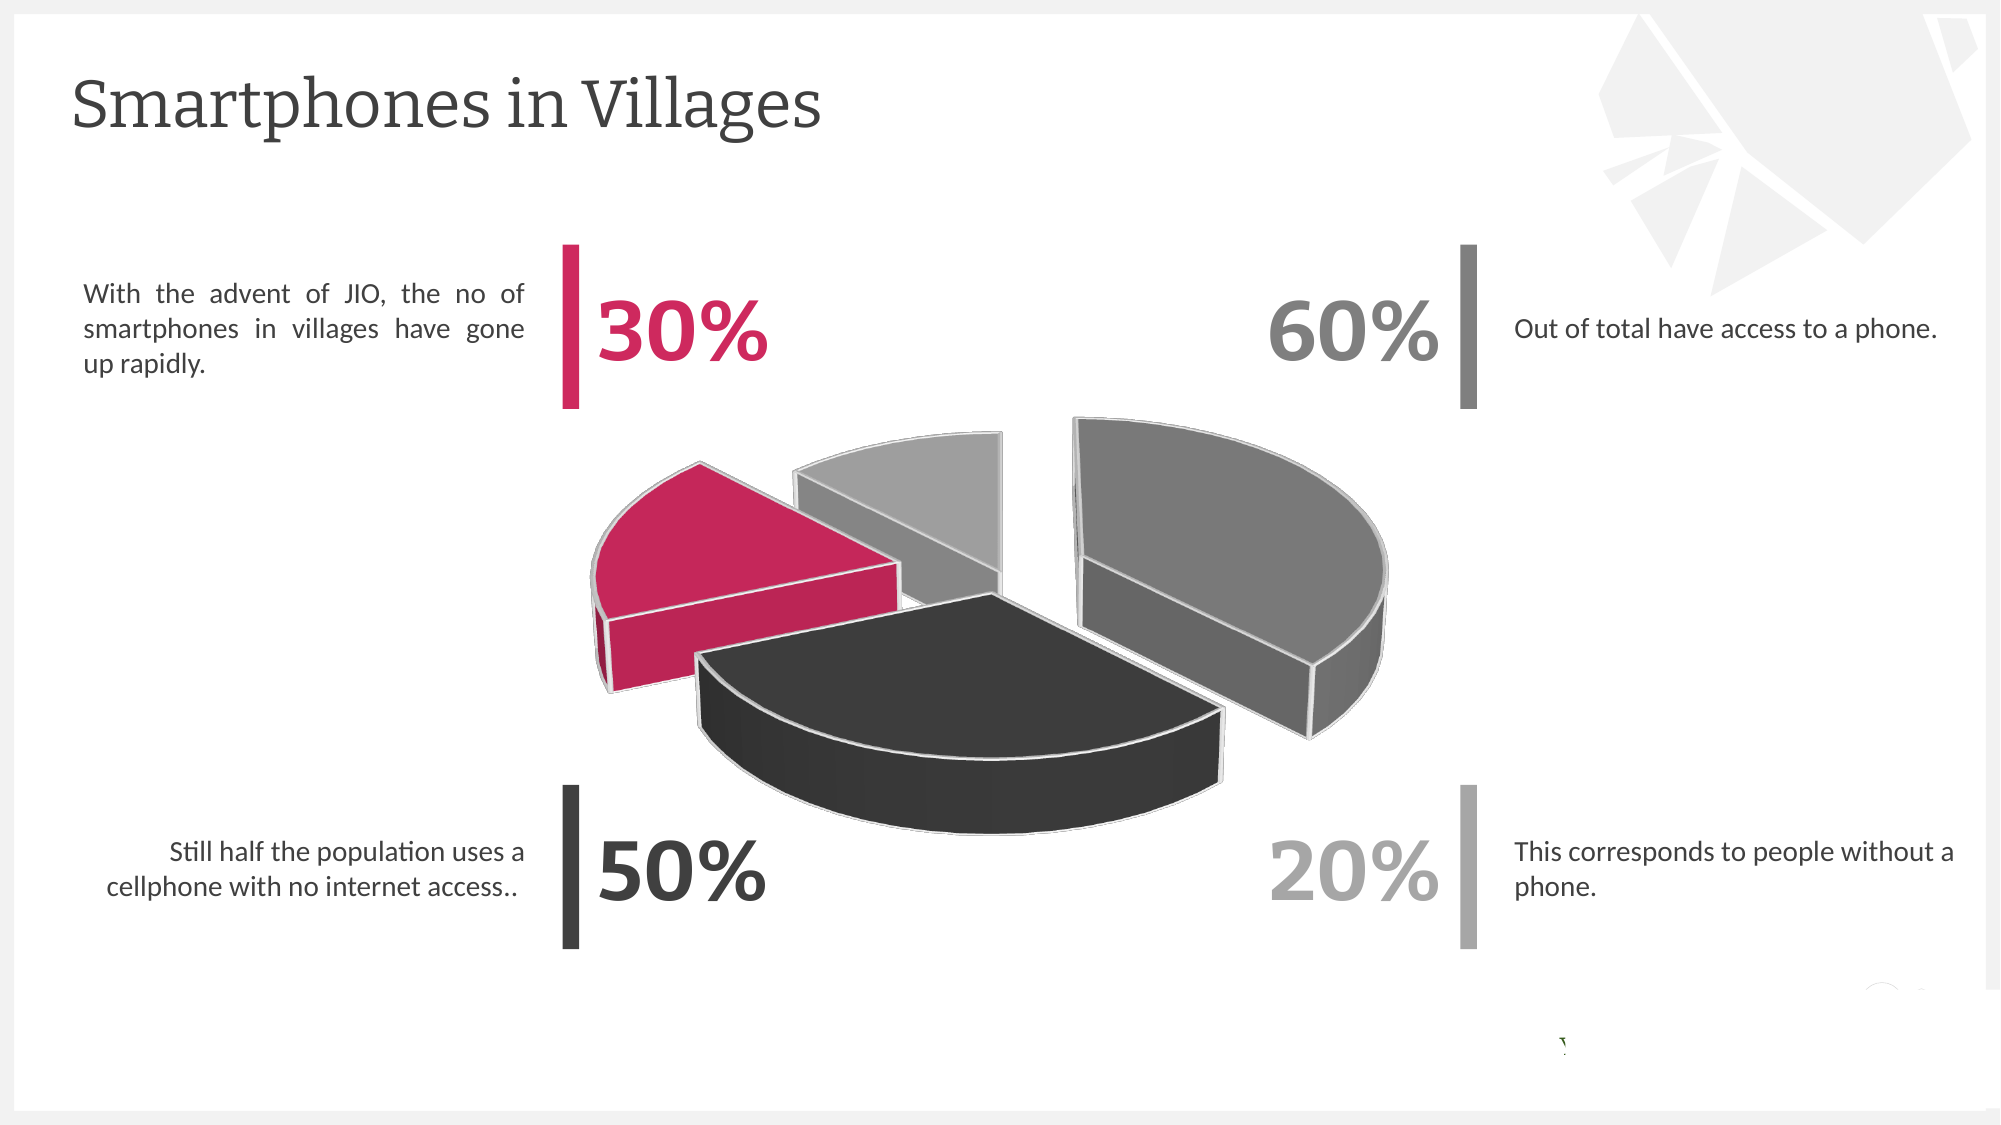

# Smartphones in Villages

With the advent of JIO, the no of smartphones in villages have gone up rapidly.
30%
60%
Out of total have access to a phone.

[unsupported chart]

50%
20%
Still half the population uses a cellphone with no internet access..
This corresponds to people without a phone.